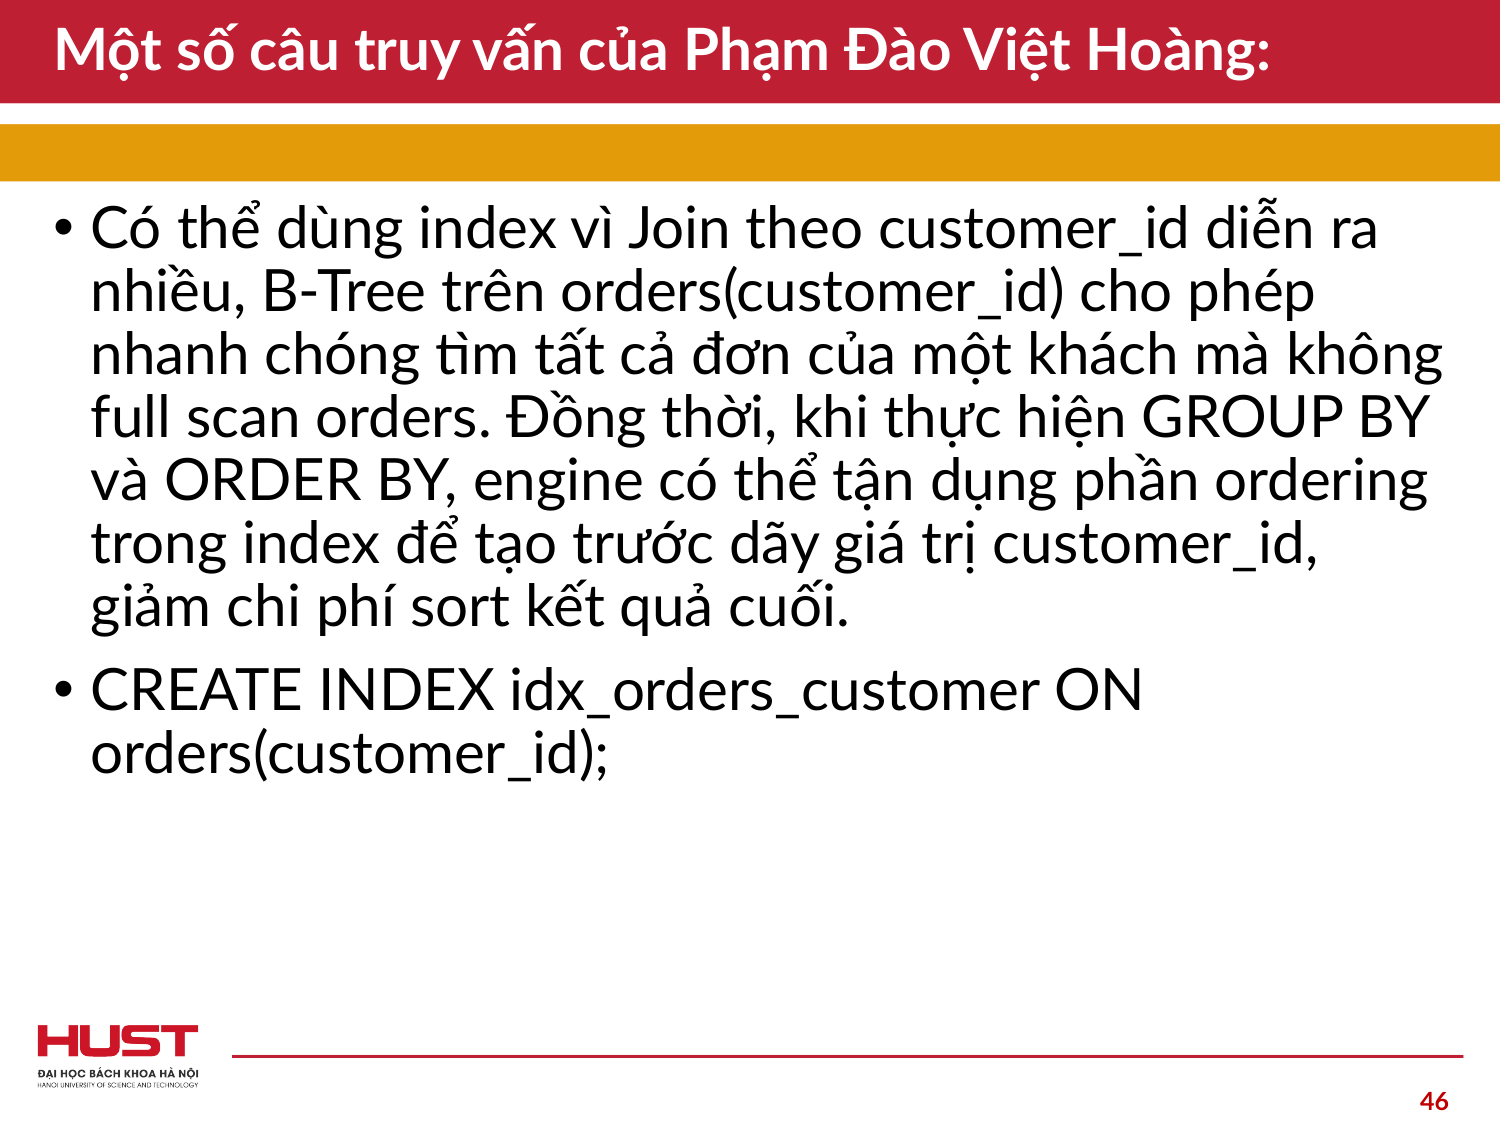

# Một số câu truy vấn của Phạm Đào Việt Hoàng:
Có thể dùng index vì Join theo customer_id diễn ra nhiều, B‑Tree trên orders(customer_id) cho phép nhanh chóng tìm tất cả đơn của một khách mà không full scan orders. Đồng thời, khi thực hiện GROUP BY và ORDER BY, engine có thể tận dụng phần ordering trong index để tạo trước dãy giá trị customer_id, giảm chi phí sort kết quả cuối.
CREATE INDEX idx_orders_customer ON orders(customer_id);

46